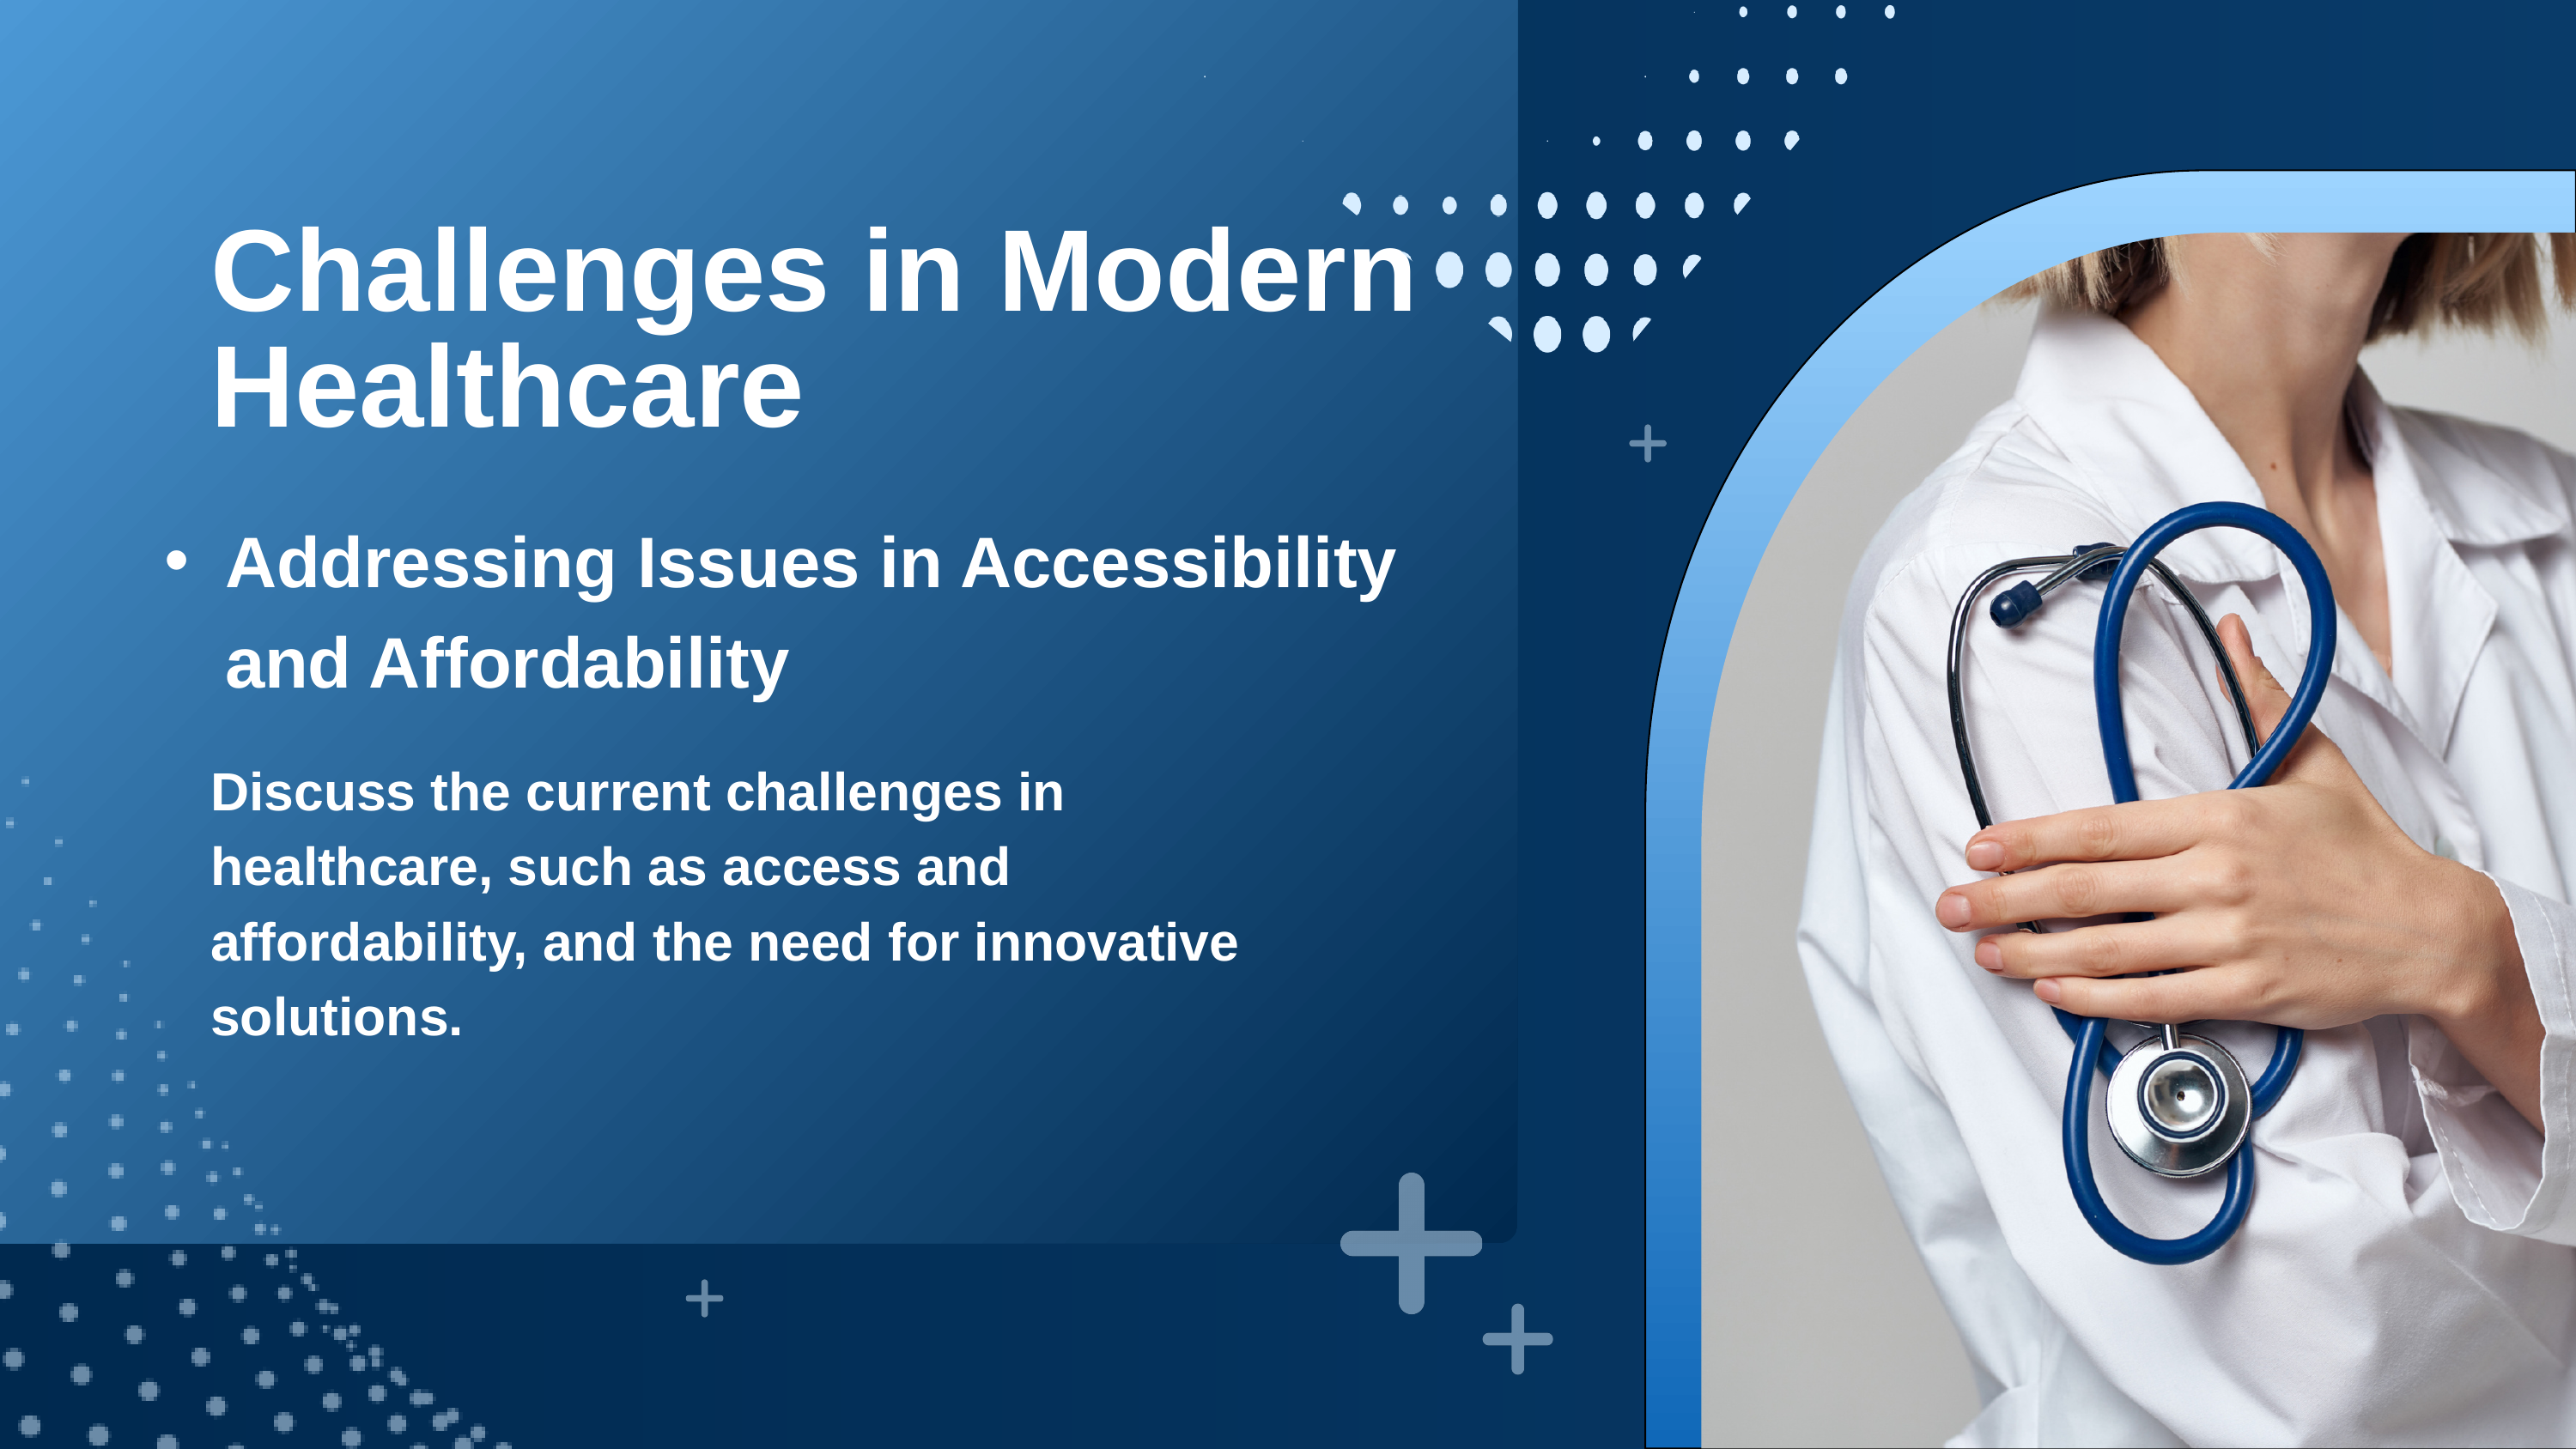

Challenges in Modern Healthcare

Addressing Issues in Accessibility and Affordability

Discuss the current challenges in healthcare, such as access and affordability, and the need for innovative solutions.